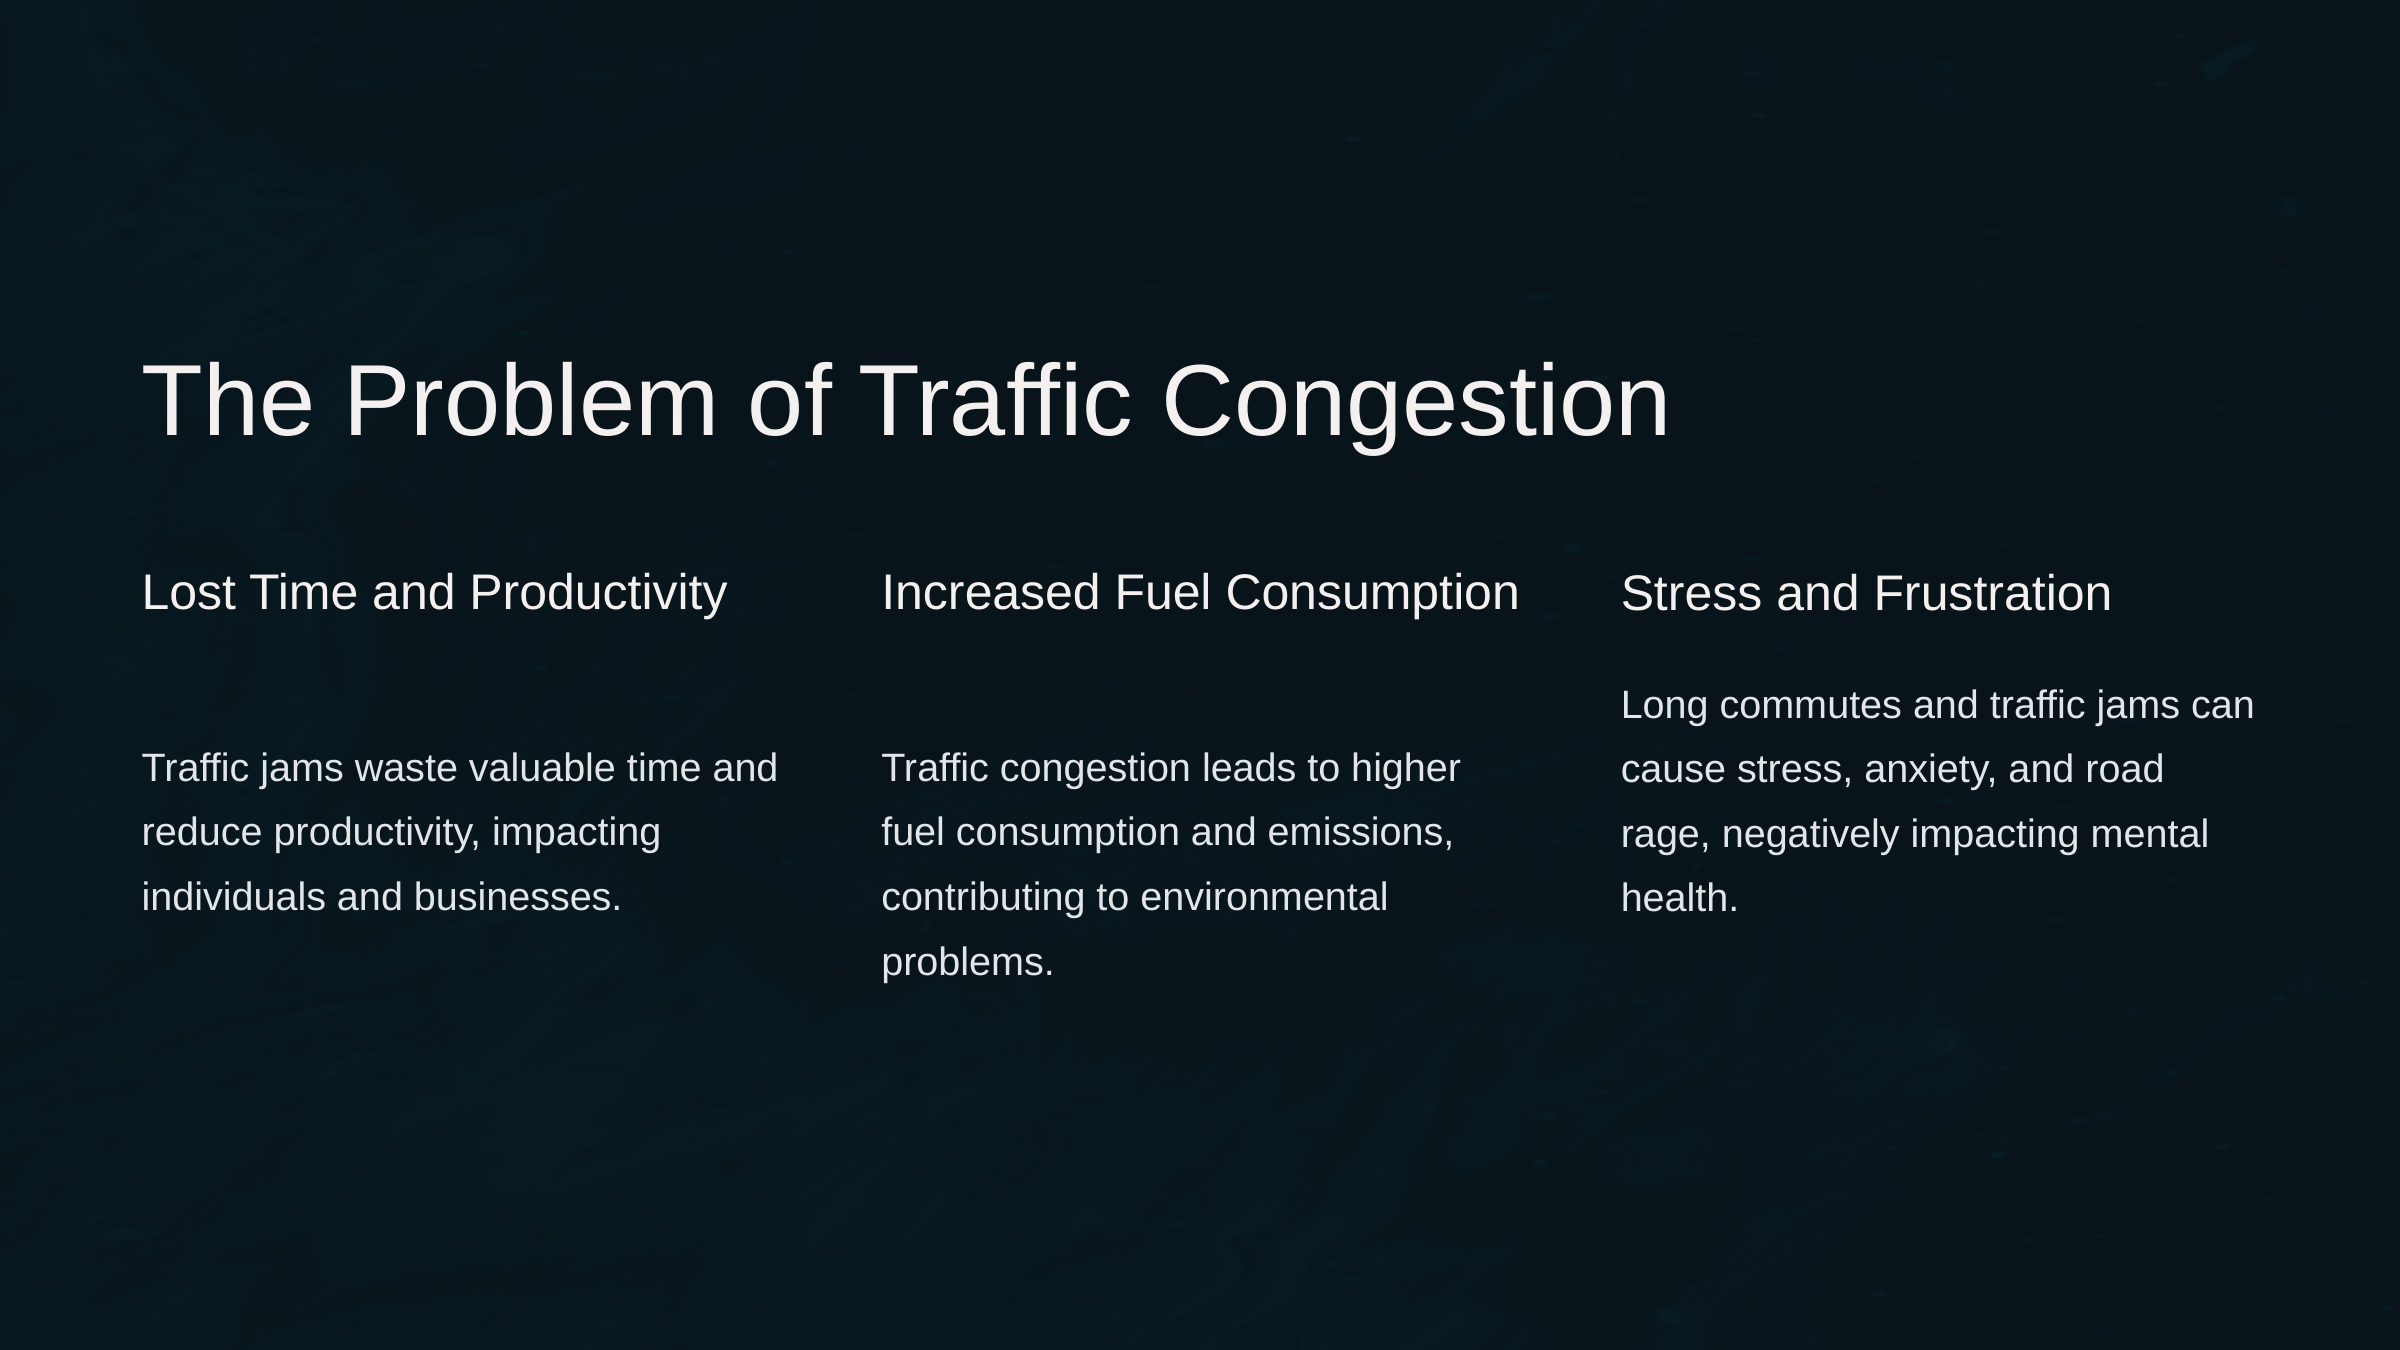

The Problem of Traffic Congestion
Lost Time and Productivity
Increased Fuel Consumption
Stress and Frustration
Long commutes and traffic jams can cause stress, anxiety, and road rage, negatively impacting mental health.
Traffic jams waste valuable time and reduce productivity, impacting individuals and businesses.
Traffic congestion leads to higher fuel consumption and emissions, contributing to environmental problems.